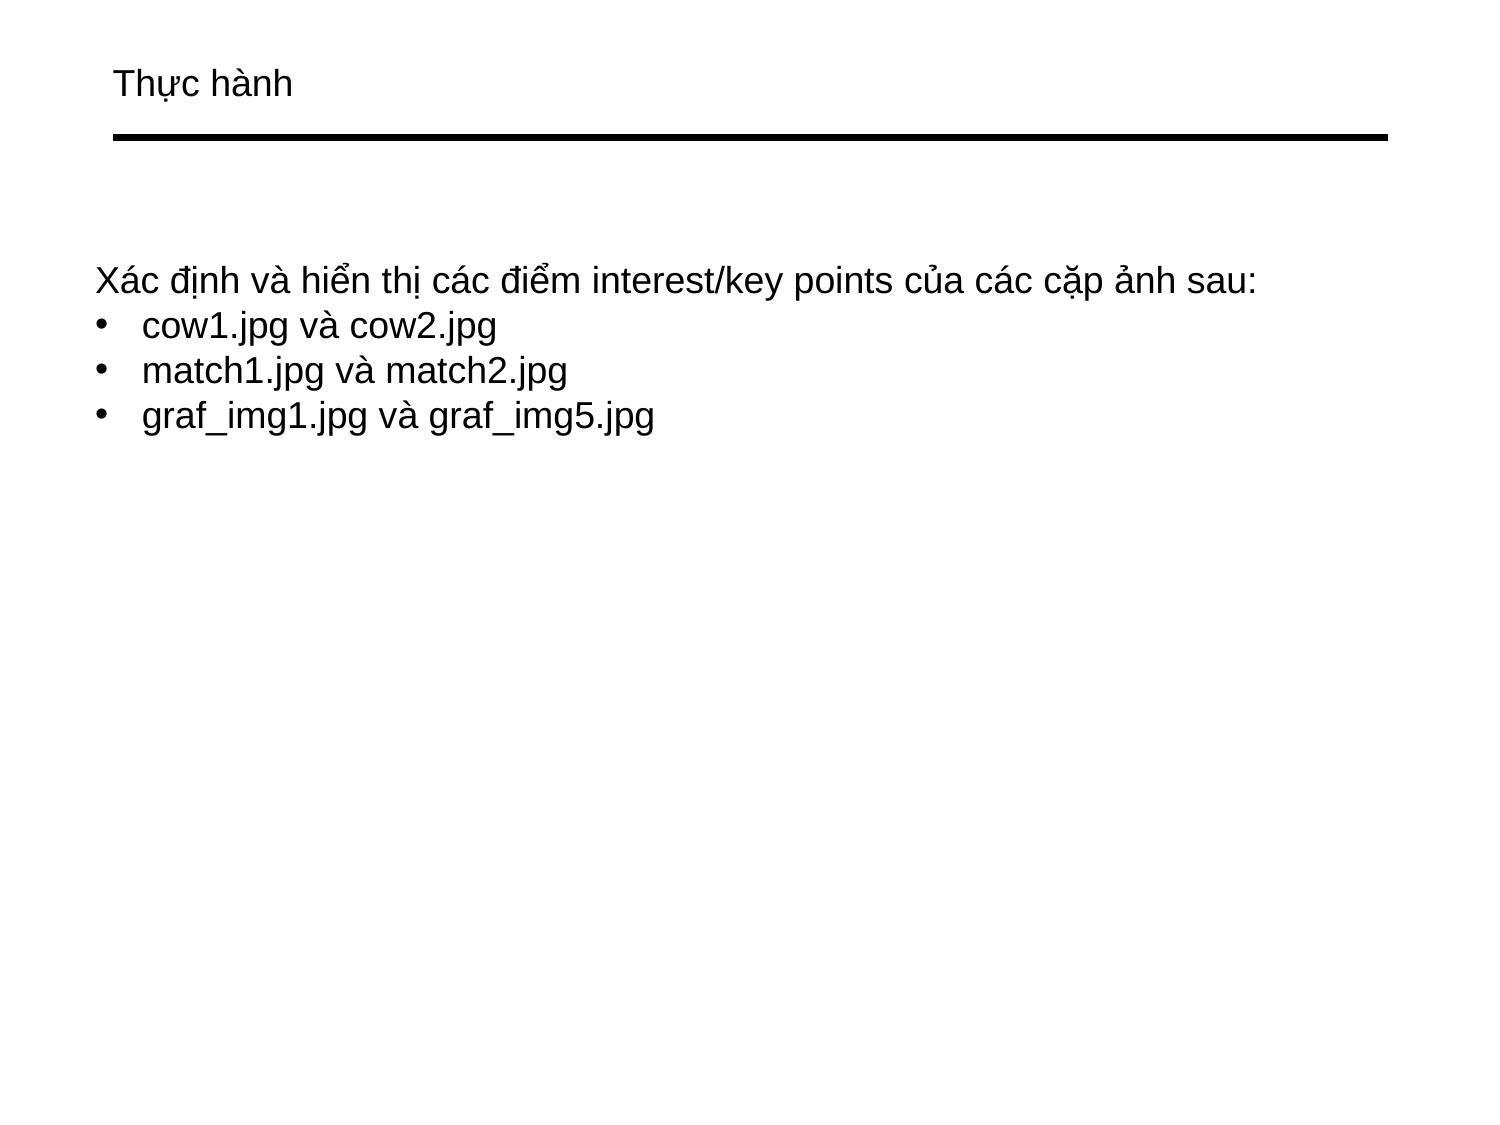

# Thực hành
Xác định và hiển thị các điểm interest/key points của các cặp ảnh sau:
cow1.jpg và cow2.jpg
match1.jpg và match2.jpg
graf_img1.jpg và graf_img5.jpg